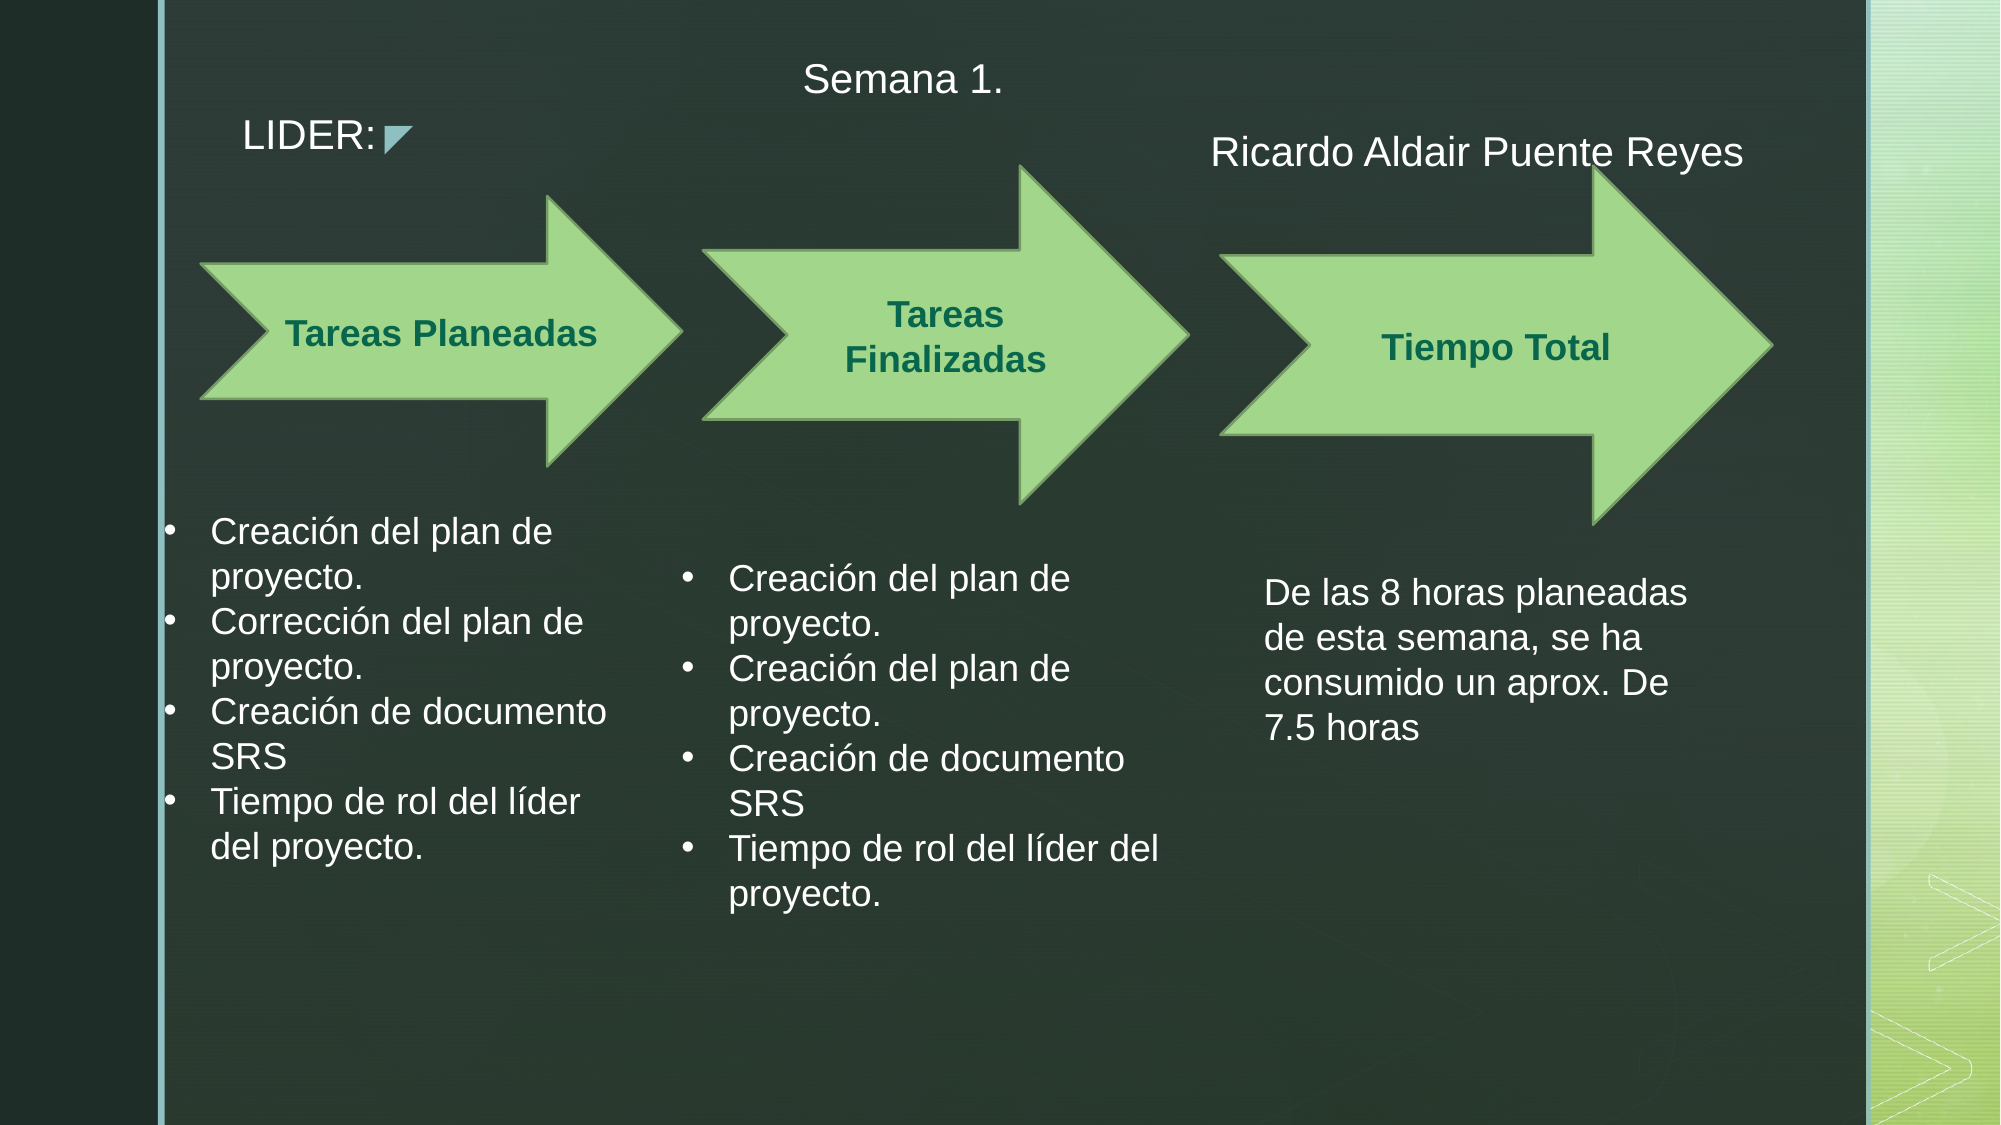

Semana 1.
LIDER:
Ricardo Aldair Puente Reyes
Tareas Finalizadas
Tiempo Total
Tareas Planeadas
Creación del plan de proyecto.
Corrección del plan de proyecto.
Creación de documento SRS
Tiempo de rol del líder del proyecto.

Creación del plan de proyecto.
Creación del plan de proyecto.
Creación de documento SRS
Tiempo de rol del líder del proyecto.

De las 8 horas planeadas de esta semana, se ha consumido un aprox. De 7.5 horas